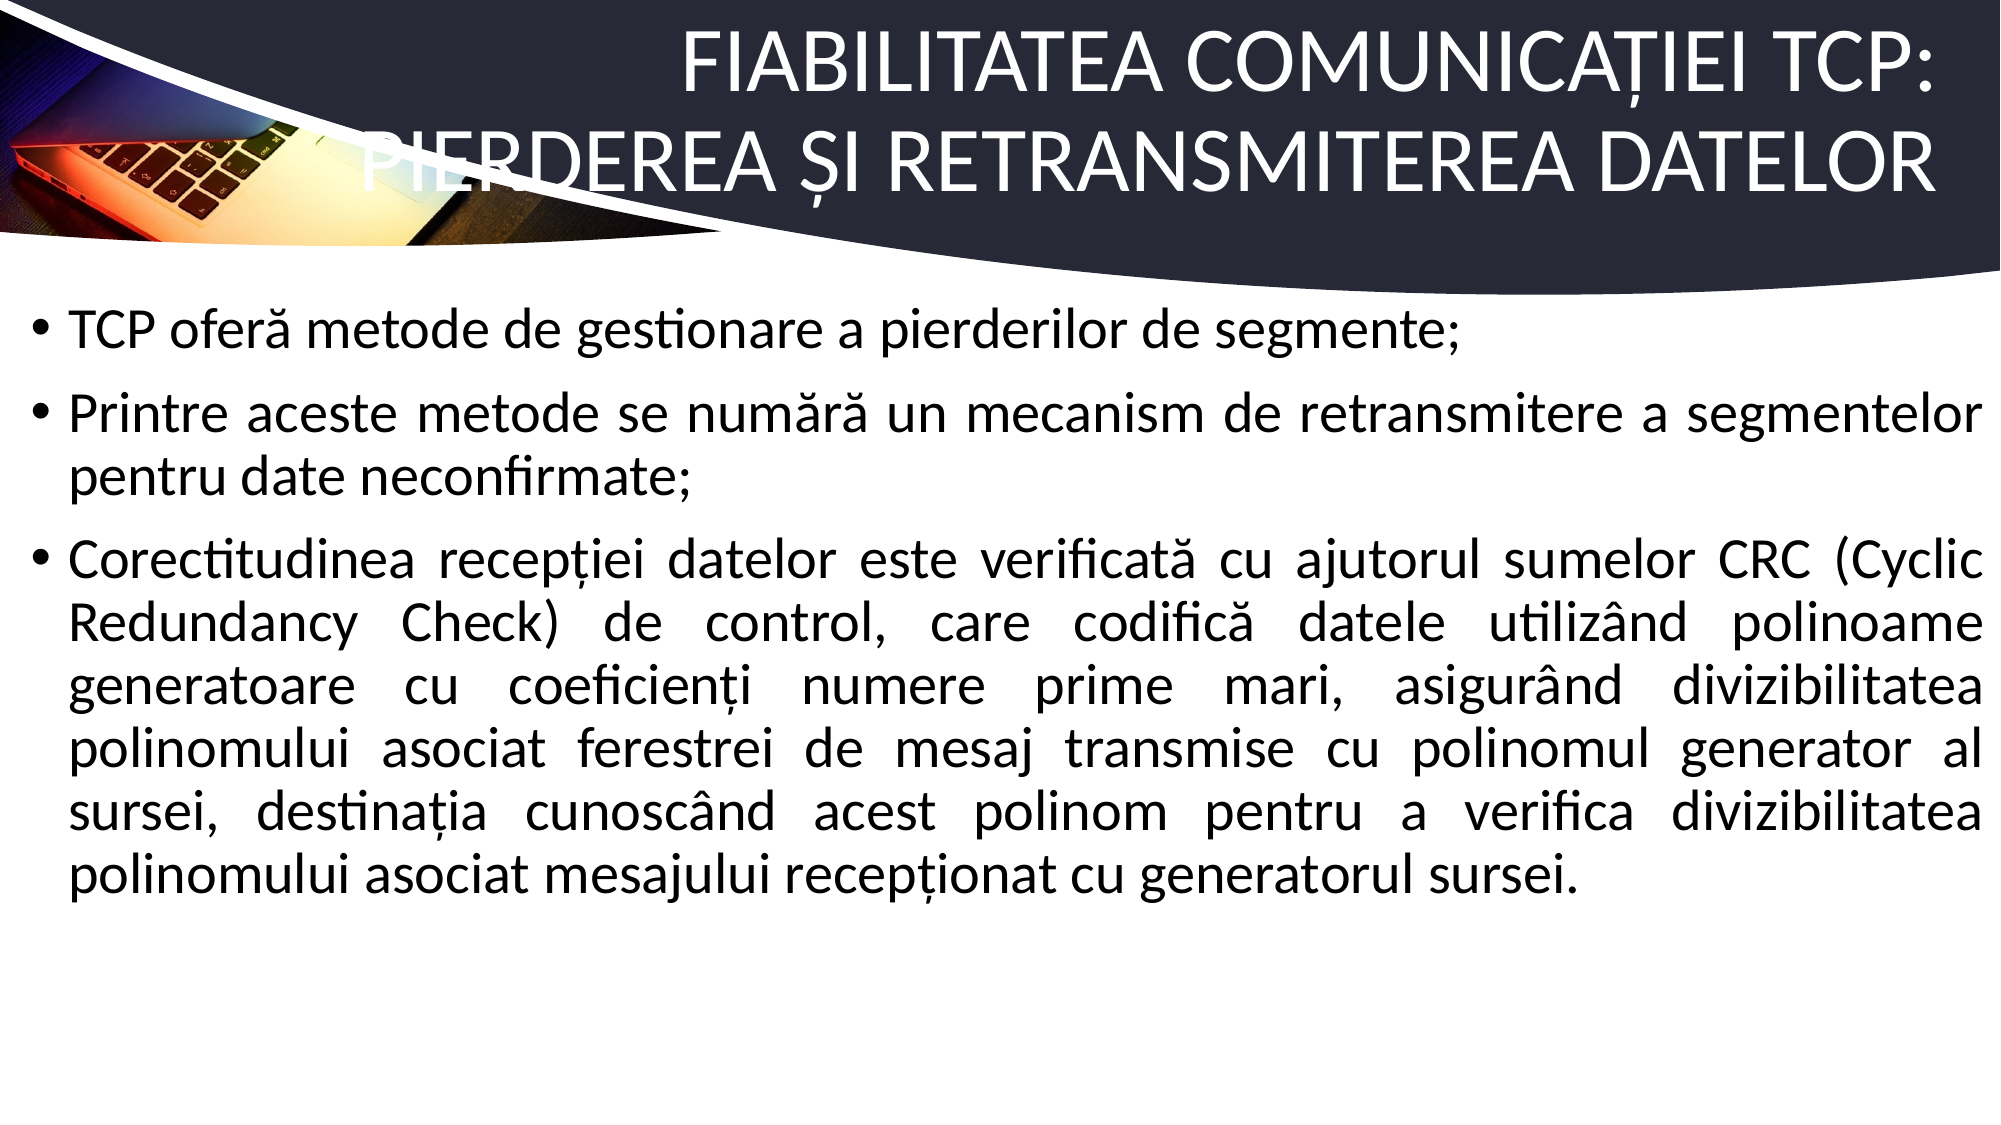

# Fiabilitatea comunicației TCP: Pierderea și retransmiterea datelor
TCP oferă metode de gestionare a pierderilor de segmente;
Printre aceste metode se numără un mecanism de retransmitere a segmentelor pentru date neconfirmate;
Corectitudinea recepției datelor este verificată cu ajutorul sumelor CRC (Cyclic Redundancy Check) de control, care codifică datele utilizând polinoame generatoare cu coeficienți numere prime mari, asigurând divizibilitatea polinomului asociat ferestrei de mesaj transmise cu polinomul generator al sursei, destinația cunoscând acest polinom pentru a verifica divizibilitatea polinomului asociat mesajului recepționat cu generatorul sursei.